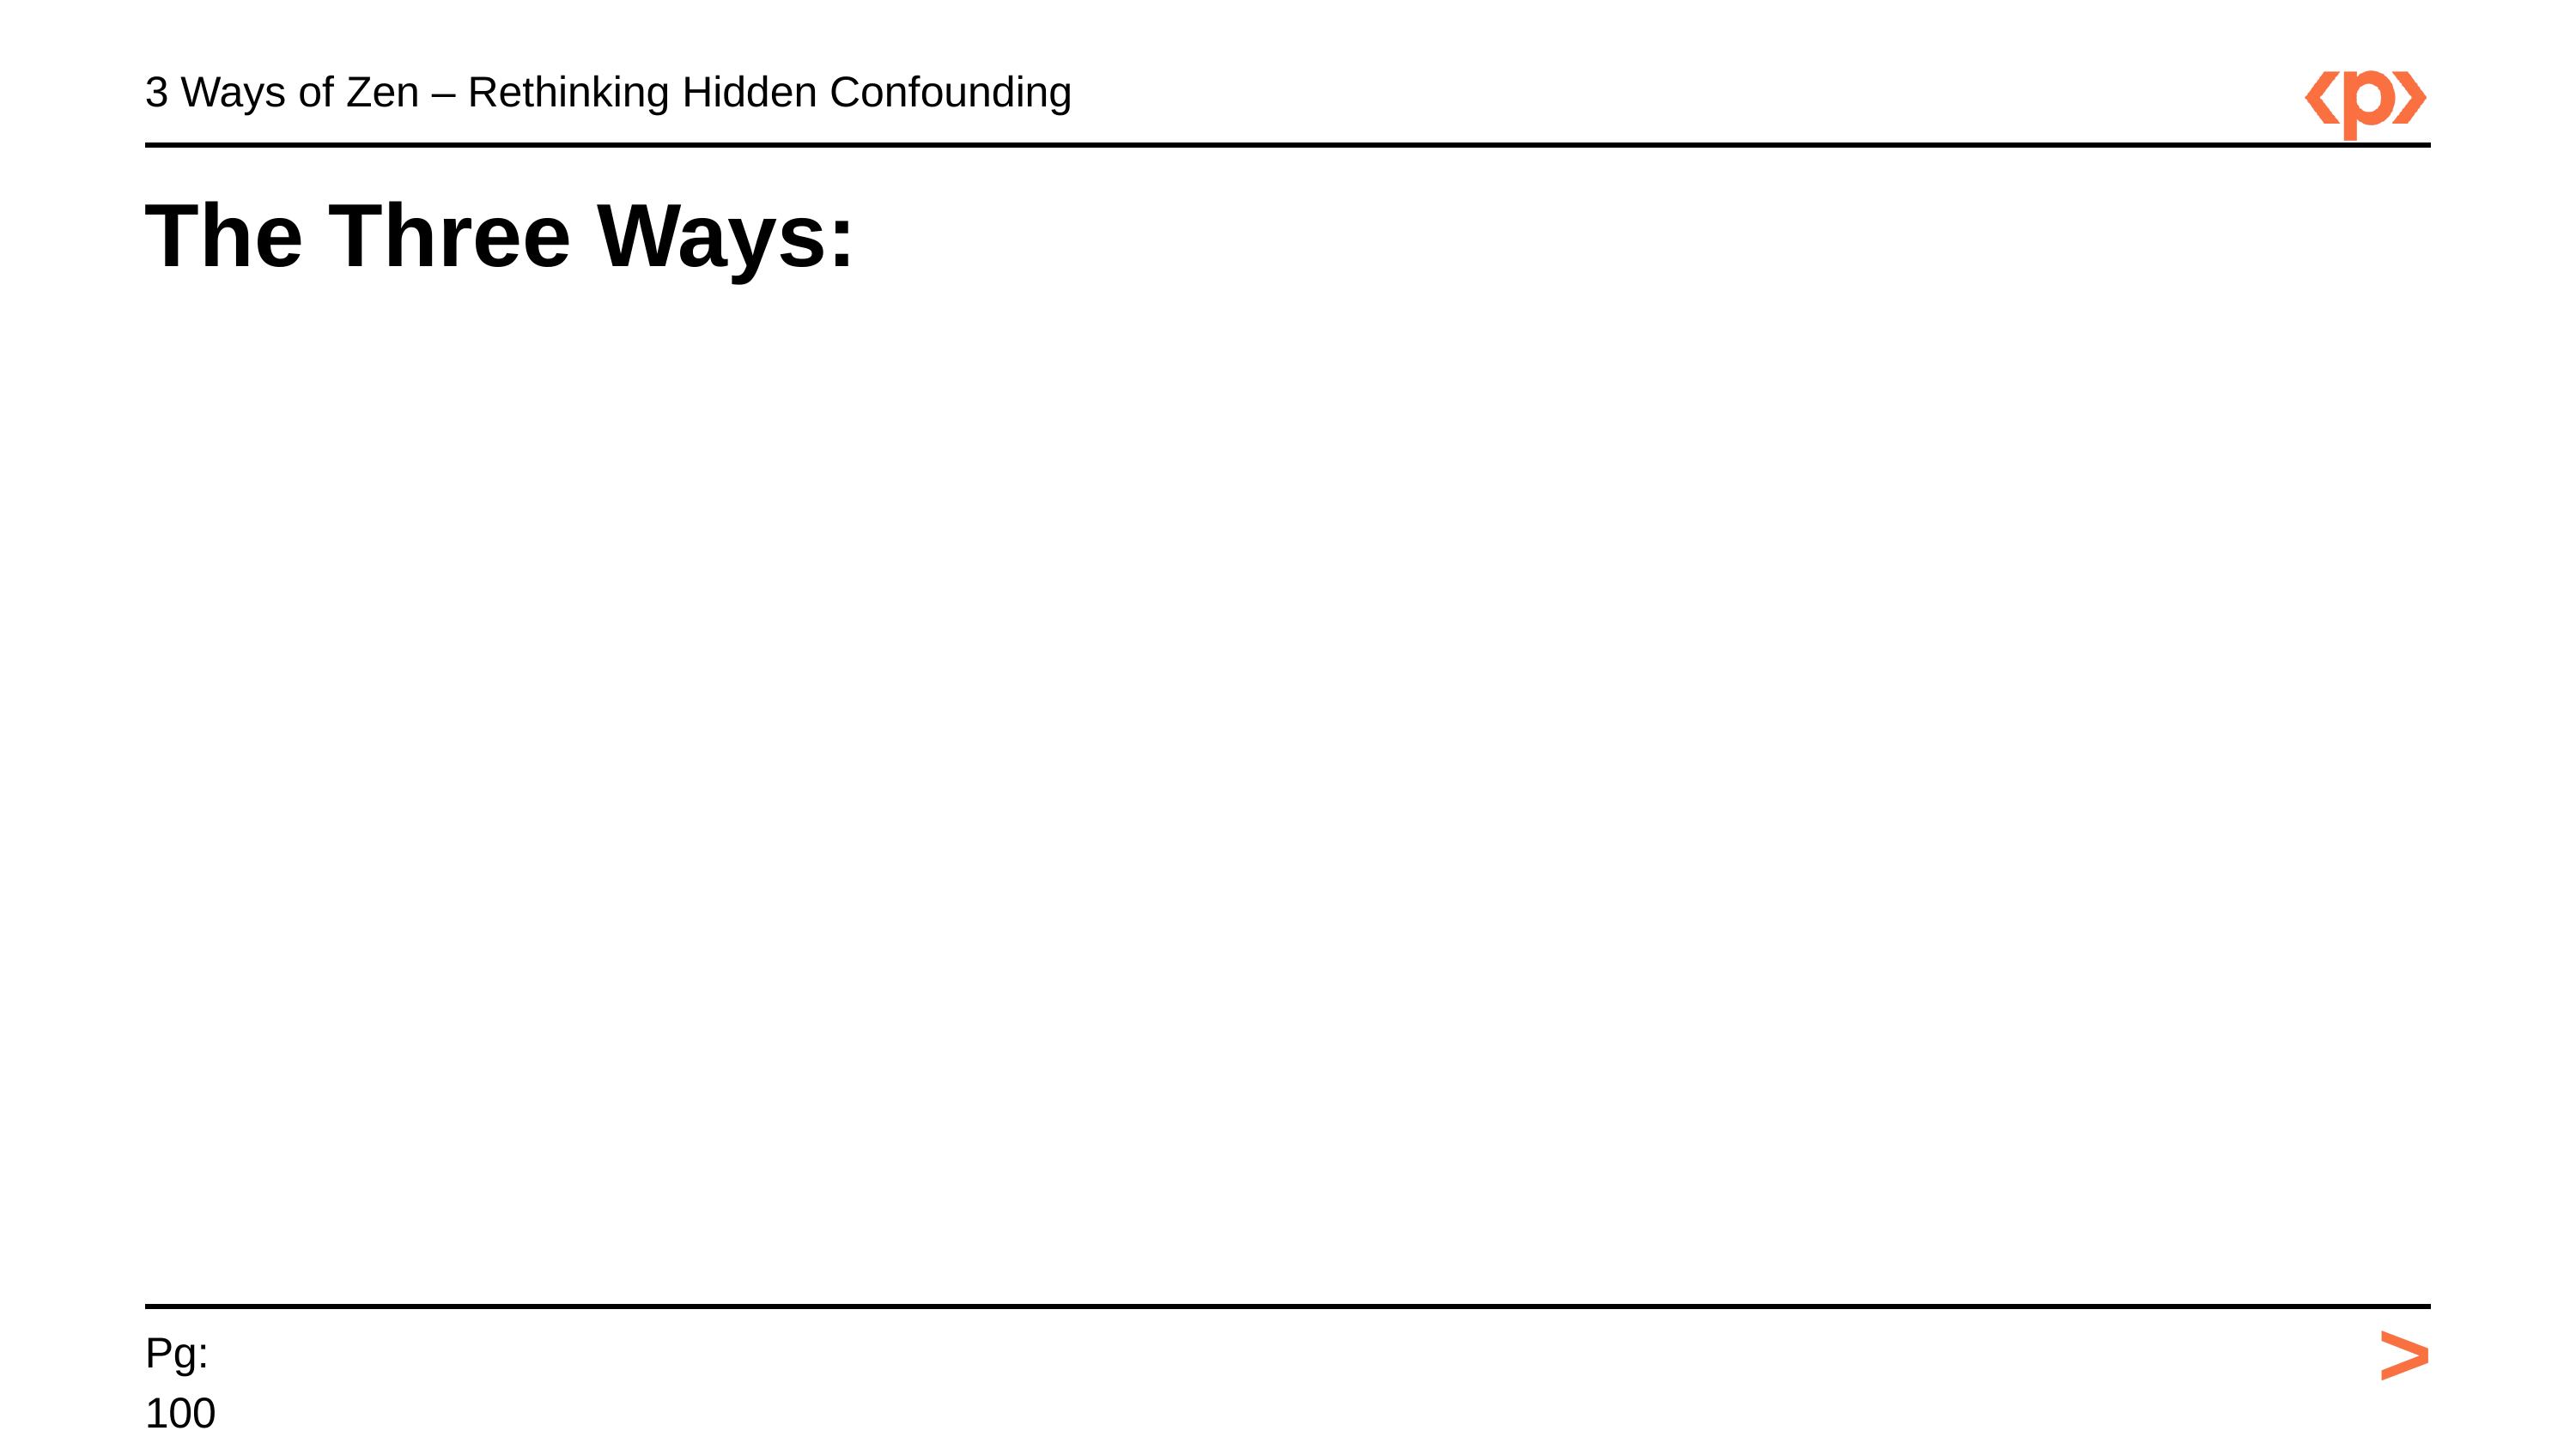

3 Ways of Zen – Rethinking Hidden Confounding

The Three Ways:
>

Pg: 100